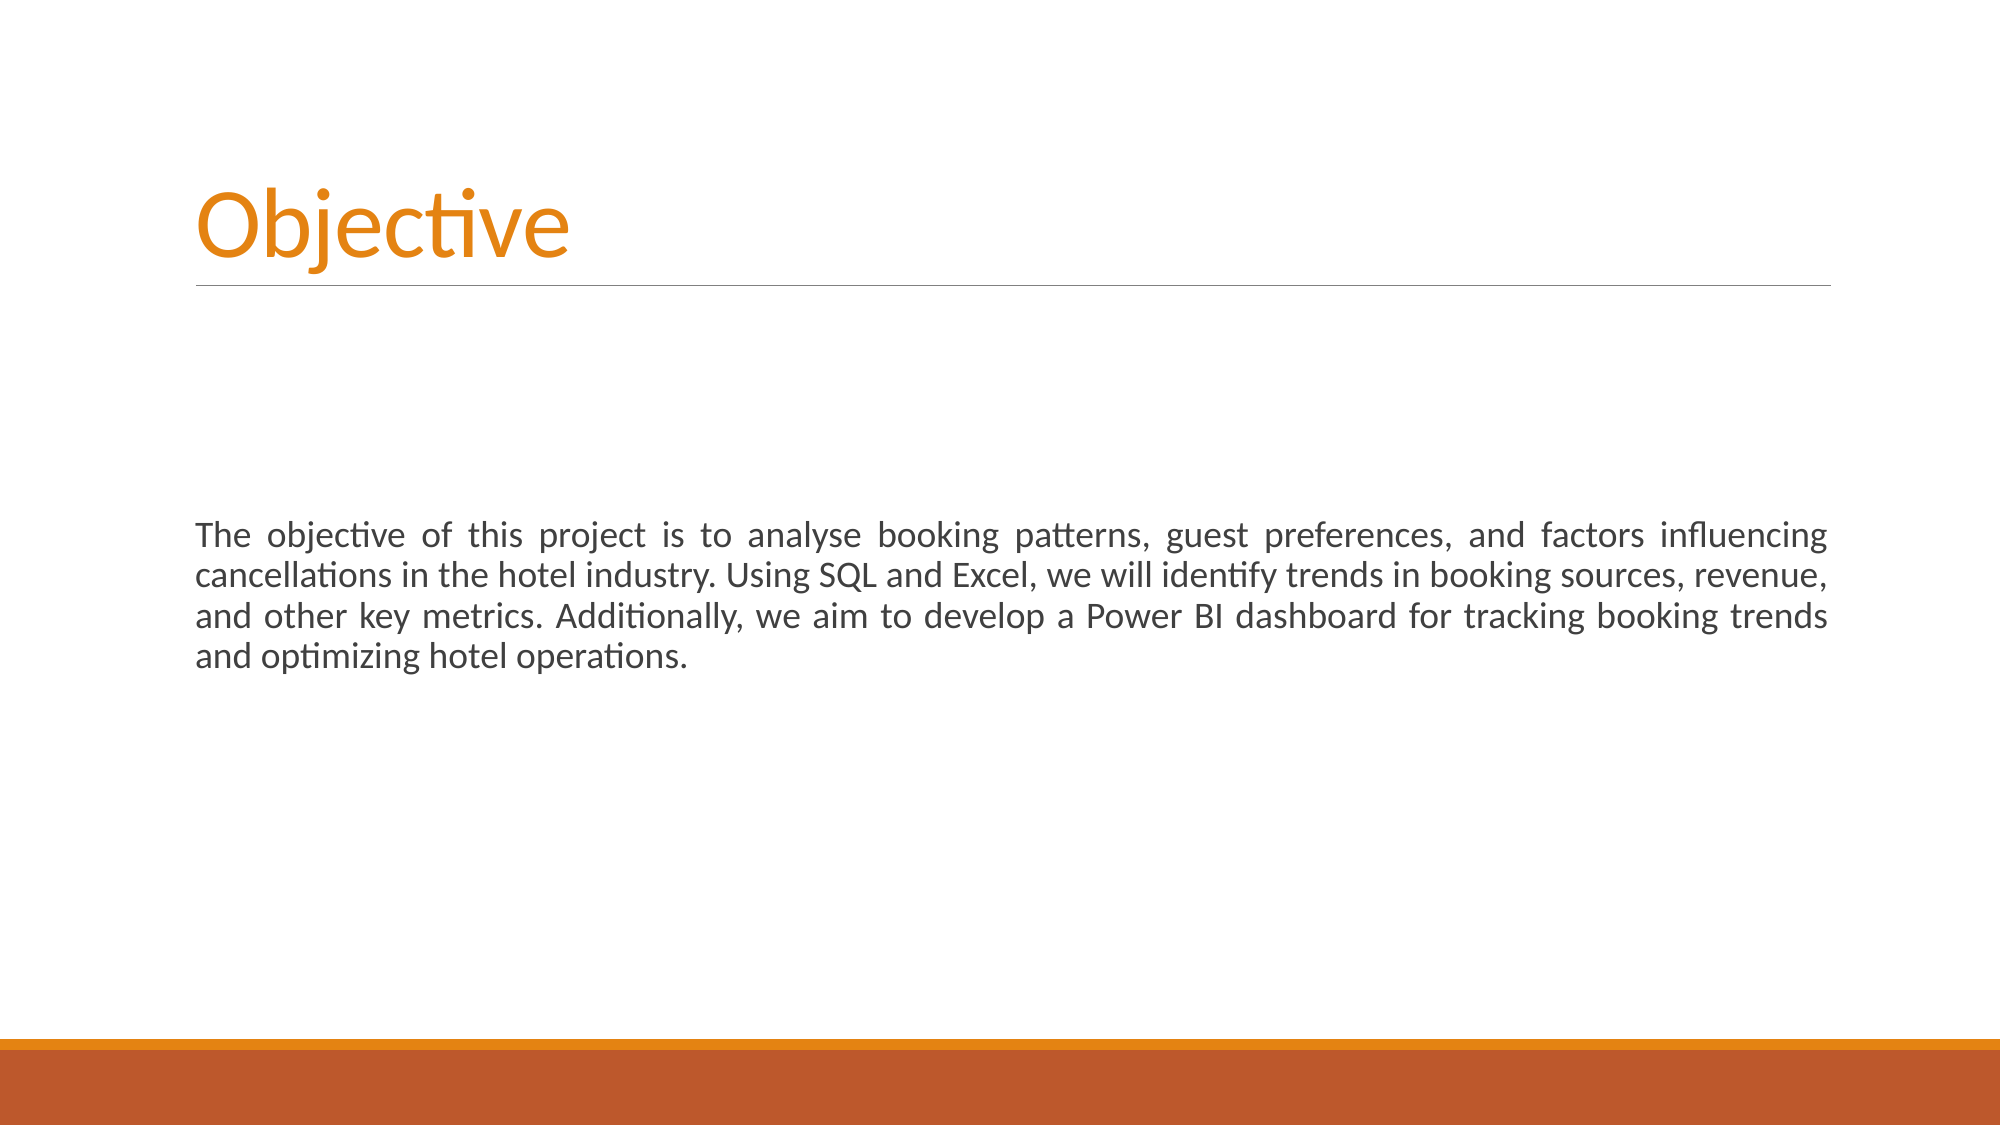

# Objective
The objective of this project is to analyse booking patterns, guest preferences, and factors influencing cancellations in the hotel industry. Using SQL and Excel, we will identify trends in booking sources, revenue, and other key metrics. Additionally, we aim to develop a Power BI dashboard for tracking booking trends and optimizing hotel operations.